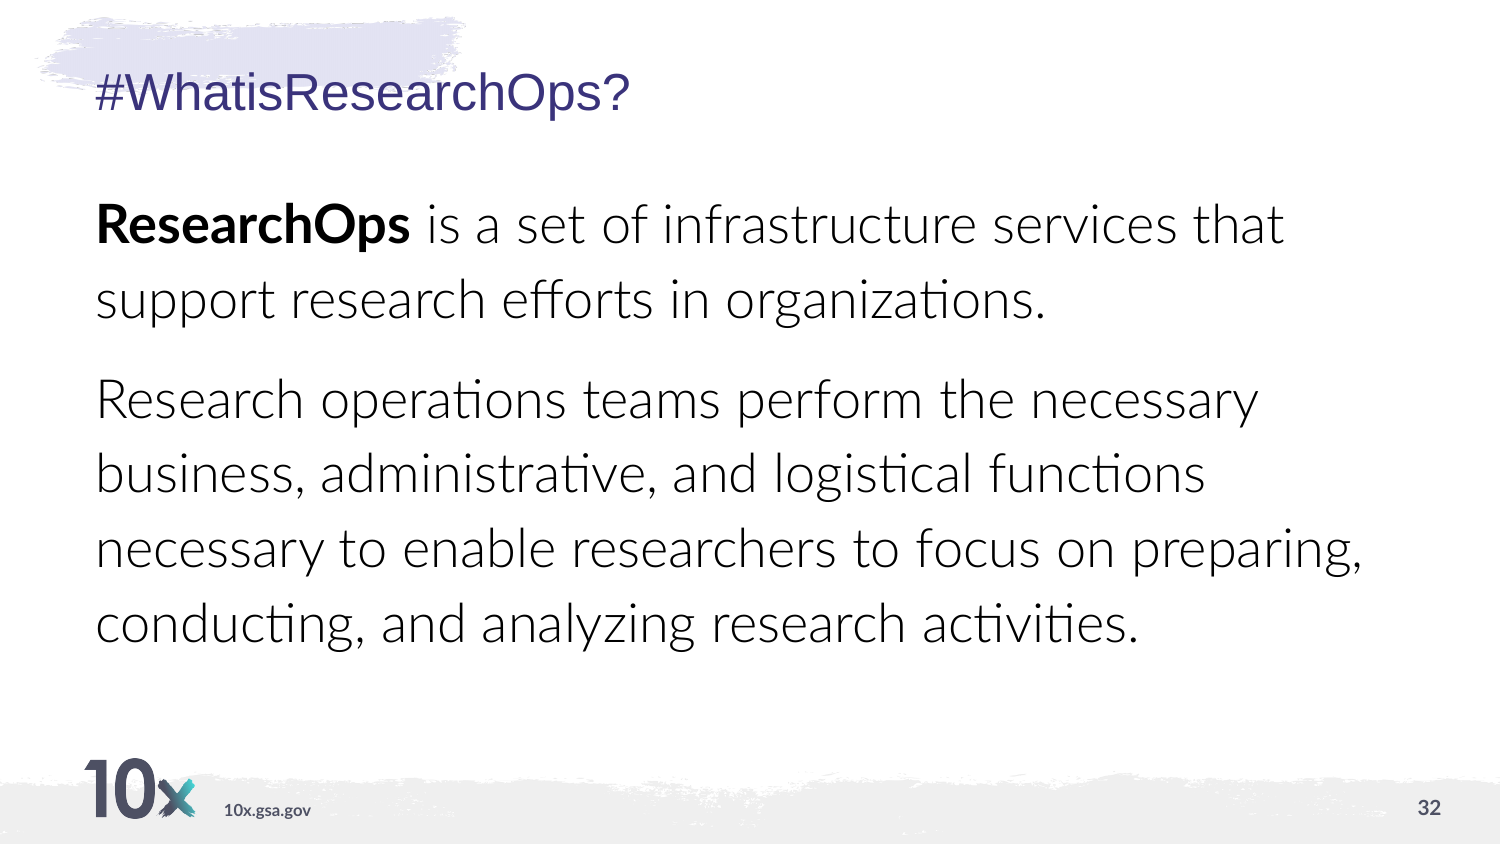

# #WhatisResearchOps?
ResearchOps is a set of infrastructure services that support research efforts in organizations.
Research operations teams perform the necessary business, administrative, and logistical functions necessary to enable researchers to focus on preparing, conducting, and analyzing research activities.